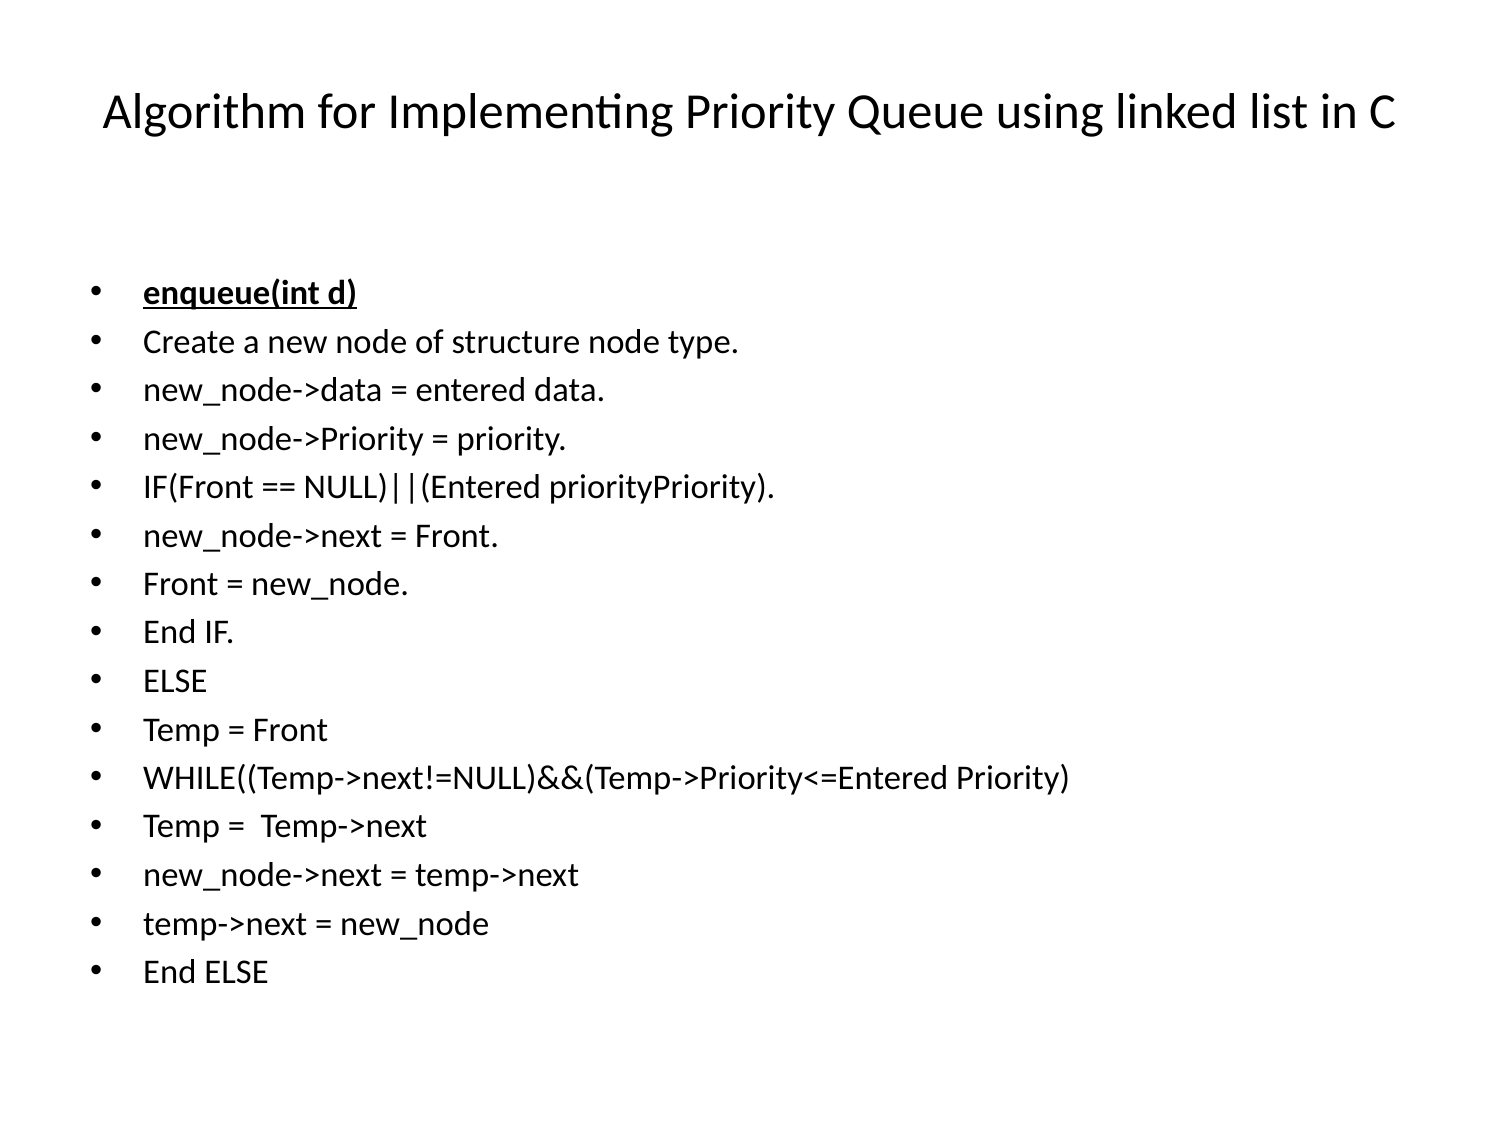

# Algorithm for Implementing Priority Queue using linked list in C
enqueue(int d)
Create a new node of structure node type.
new_node->data = entered data.
new_node->Priority = priority.
IF(Front == NULL)||(Entered priorityPriority).
new_node->next = Front.
Front = new_node.
End IF.
ELSE
Temp = Front
WHILE((Temp->next!=NULL)&&(Temp->Priority<=Entered Priority)
Temp =  Temp->next
new_node->next = temp->next
temp->next = new_node
End ELSE